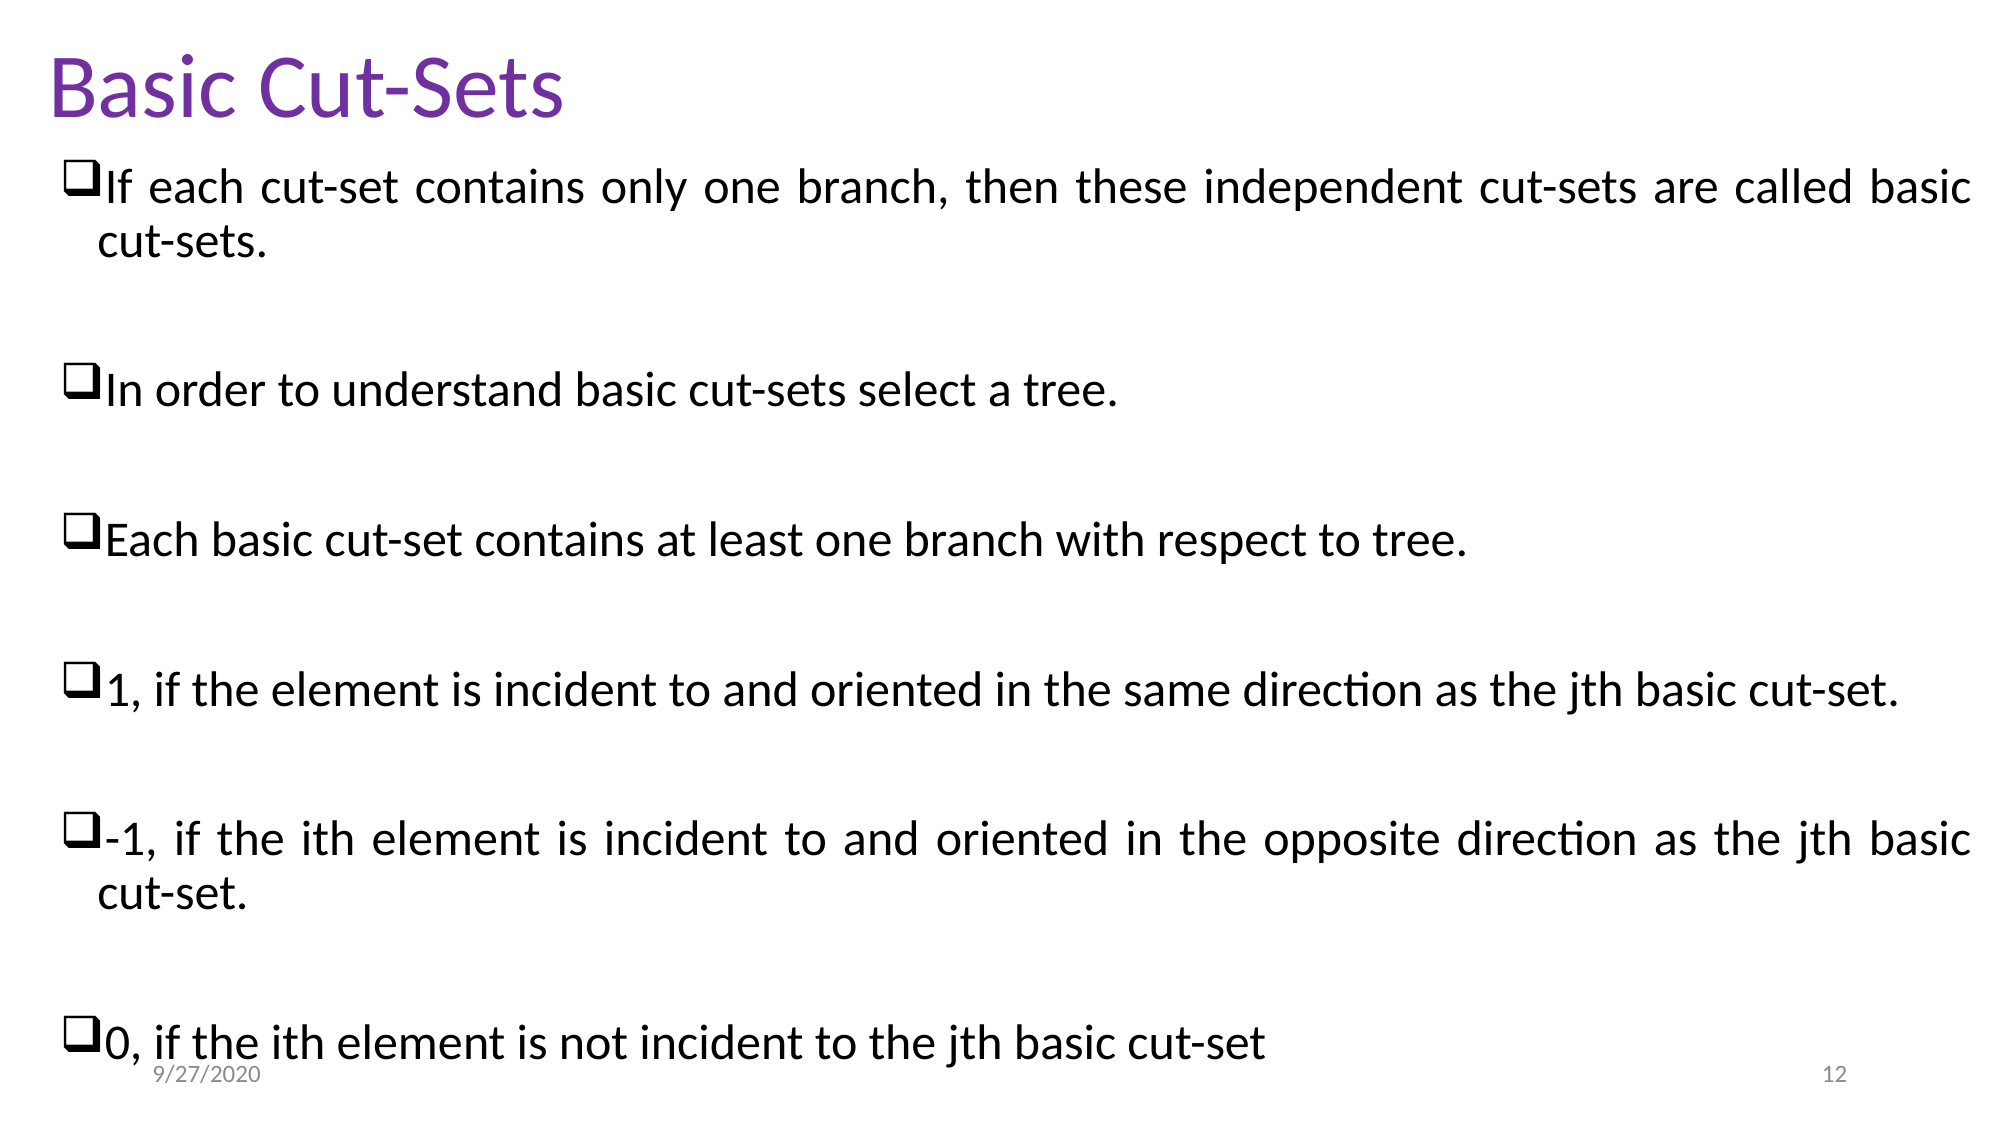

# Basic Cut-Sets
If each cut-set contains only one branch, then these independent cut-sets are called basic cut-sets.

In order to understand basic cut-sets select a tree.

Each basic cut-set contains at least one branch with respect to tree.

1, if the element is incident to and oriented in the same direction as the jth basic cut-set.

-1, if the ith element is incident to and oriented in the opposite direction as the jth basic cut-set.

0, if the ith element is not incident to the jth basic cut-set
9/27/2020
12